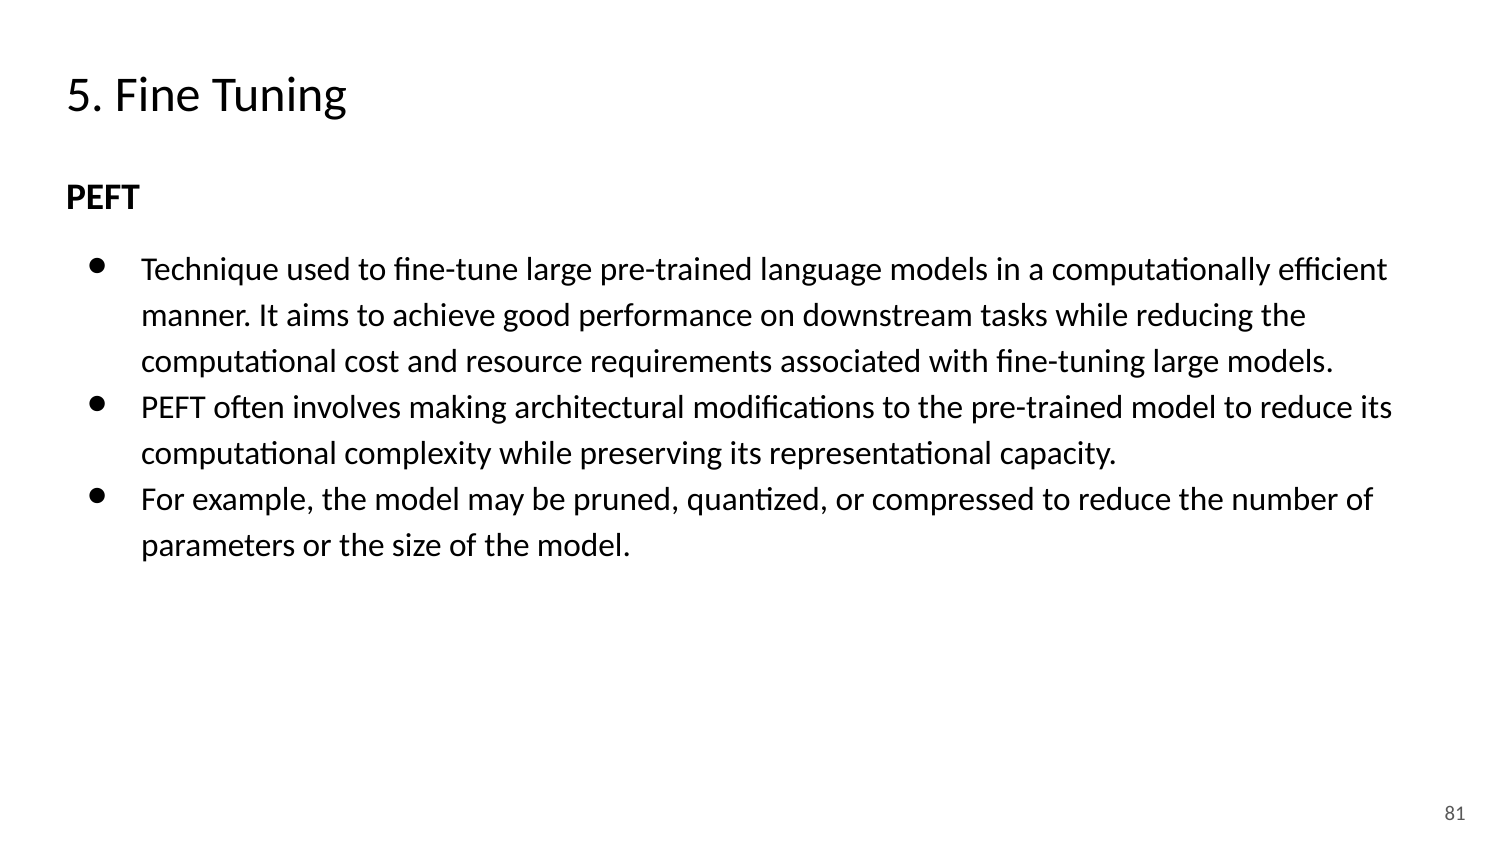

# 5. Fine Tuning

PEFT
Technique used to fine-tune large pre-trained language models in a computationally efficient manner. It aims to achieve good performance on downstream tasks while reducing the computational cost and resource requirements associated with fine-tuning large models.
PEFT often involves making architectural modifications to the pre-trained model to reduce its computational complexity while preserving its representational capacity.
For example, the model may be pruned, quantized, or compressed to reduce the number of parameters or the size of the model.
81